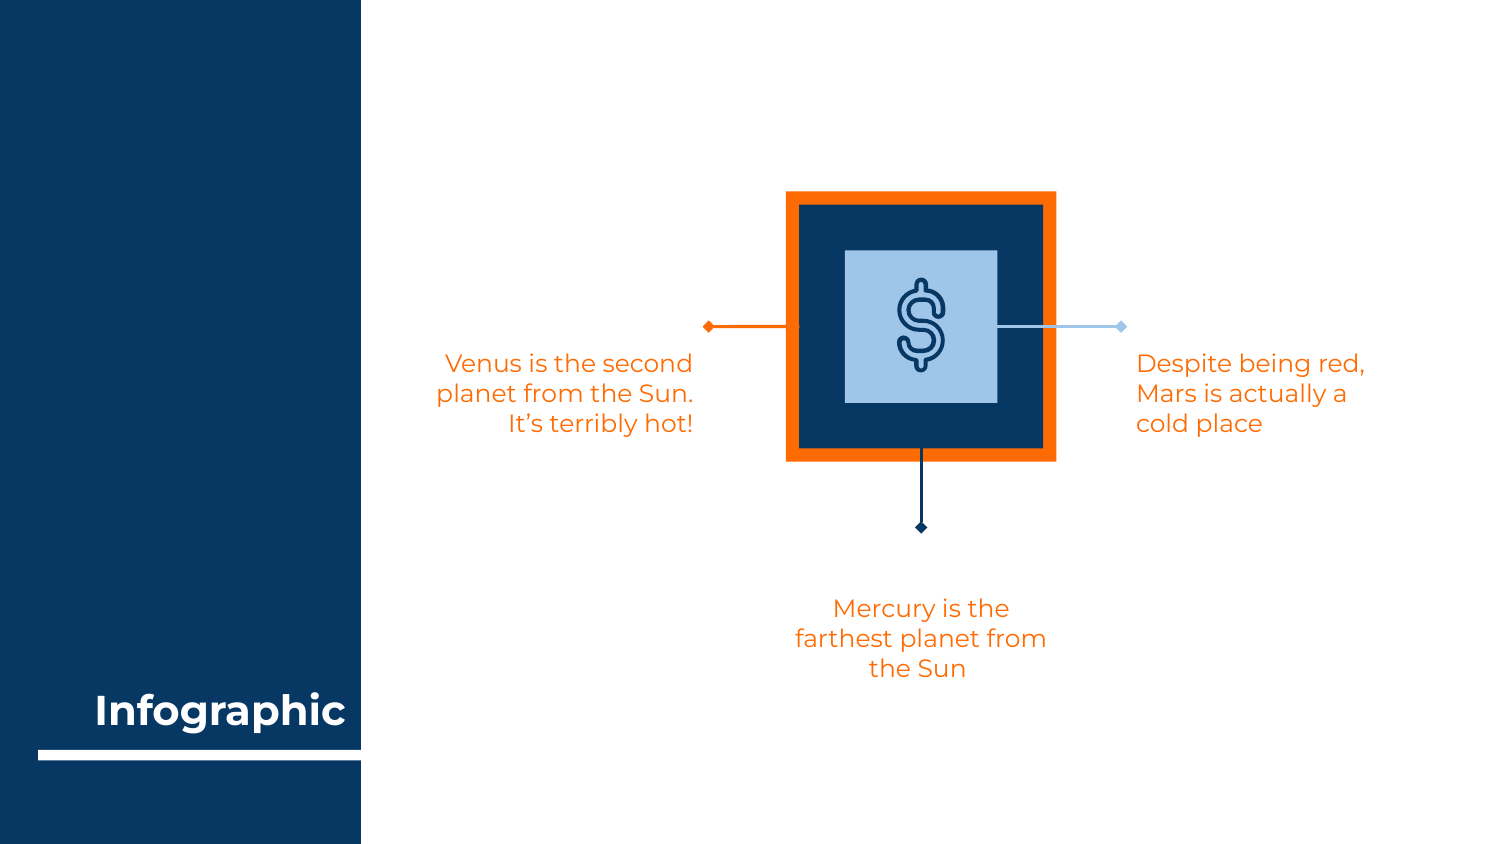

Venus
Mars
Venus is the second planet from the Sun. It’s terribly hot!
Despite being red, Mars is actually a cold place
Mercury
# Infographic
Mercury is the farthest planet from the Sun